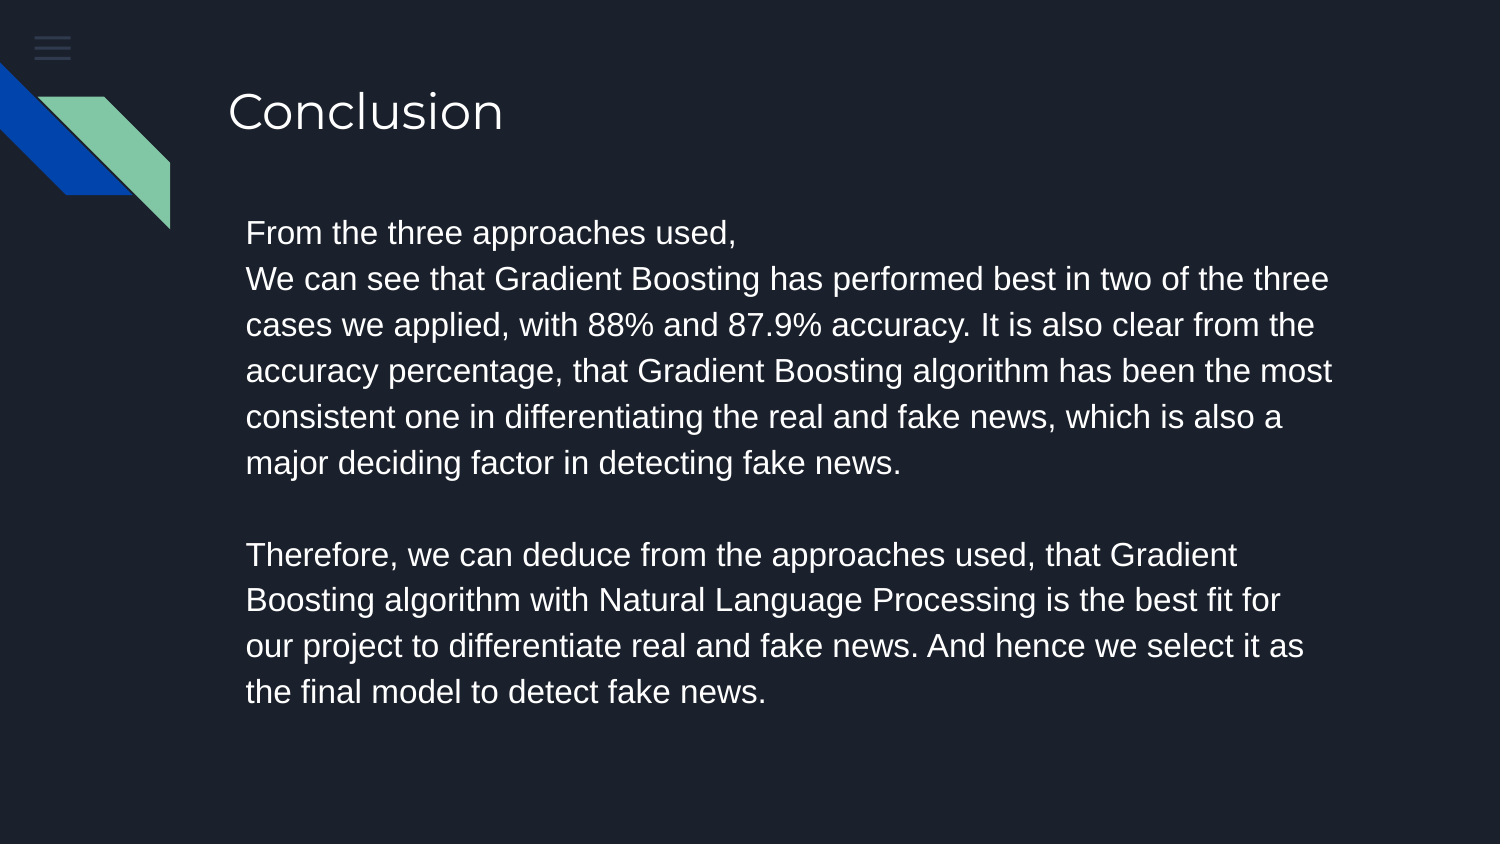

# Conclusion
From the three approaches used,
We can see that Gradient Boosting has performed best in two of the three cases we applied, with 88% and 87.9% accuracy. It is also clear from the accuracy percentage, that Gradient Boosting algorithm has been the most consistent one in differentiating the real and fake news, which is also a major deciding factor in detecting fake news.

Therefore, we can deduce from the approaches used, that Gradient Boosting algorithm with Natural Language Processing is the best fit for our project to differentiate real and fake news. And hence we select it as the final model to detect fake news.